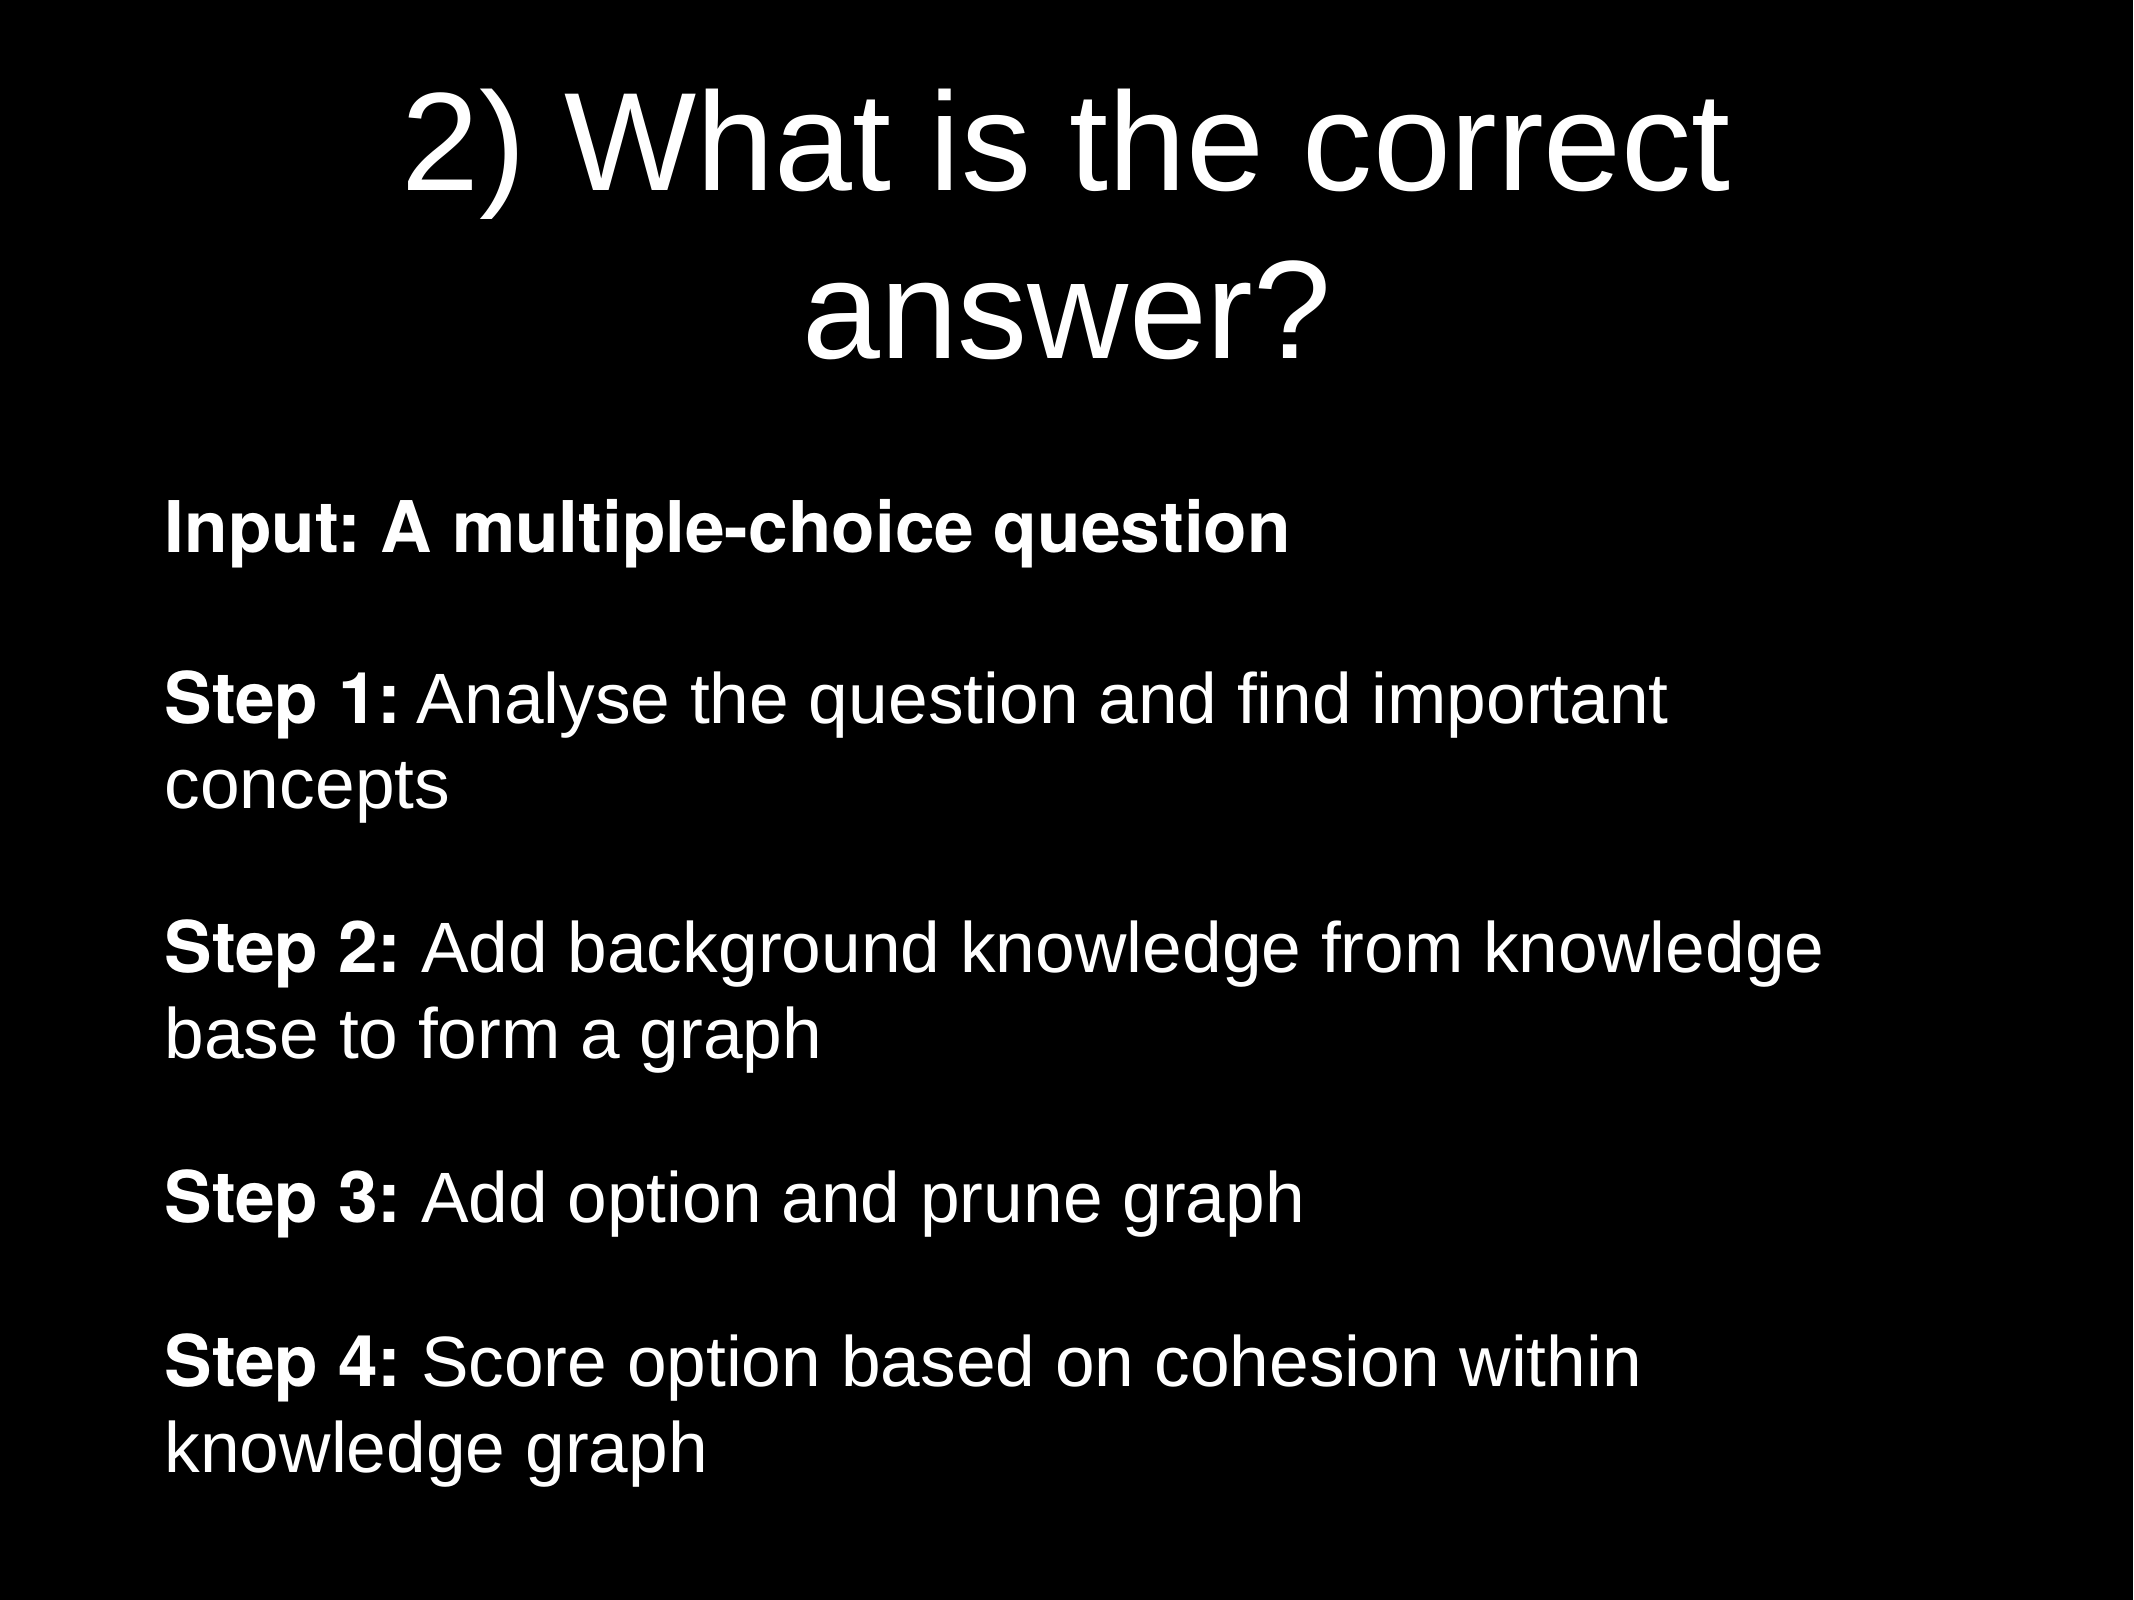

# 2) What is the correct answer?
Input: A multiple-choice question
Step 1: Analyse the question and find important concepts
Step 2: Add background knowledge from knowledge base to form a graph
Step 3: Add option and prune graph
Step 4: Score option based on cohesion within knowledge graph